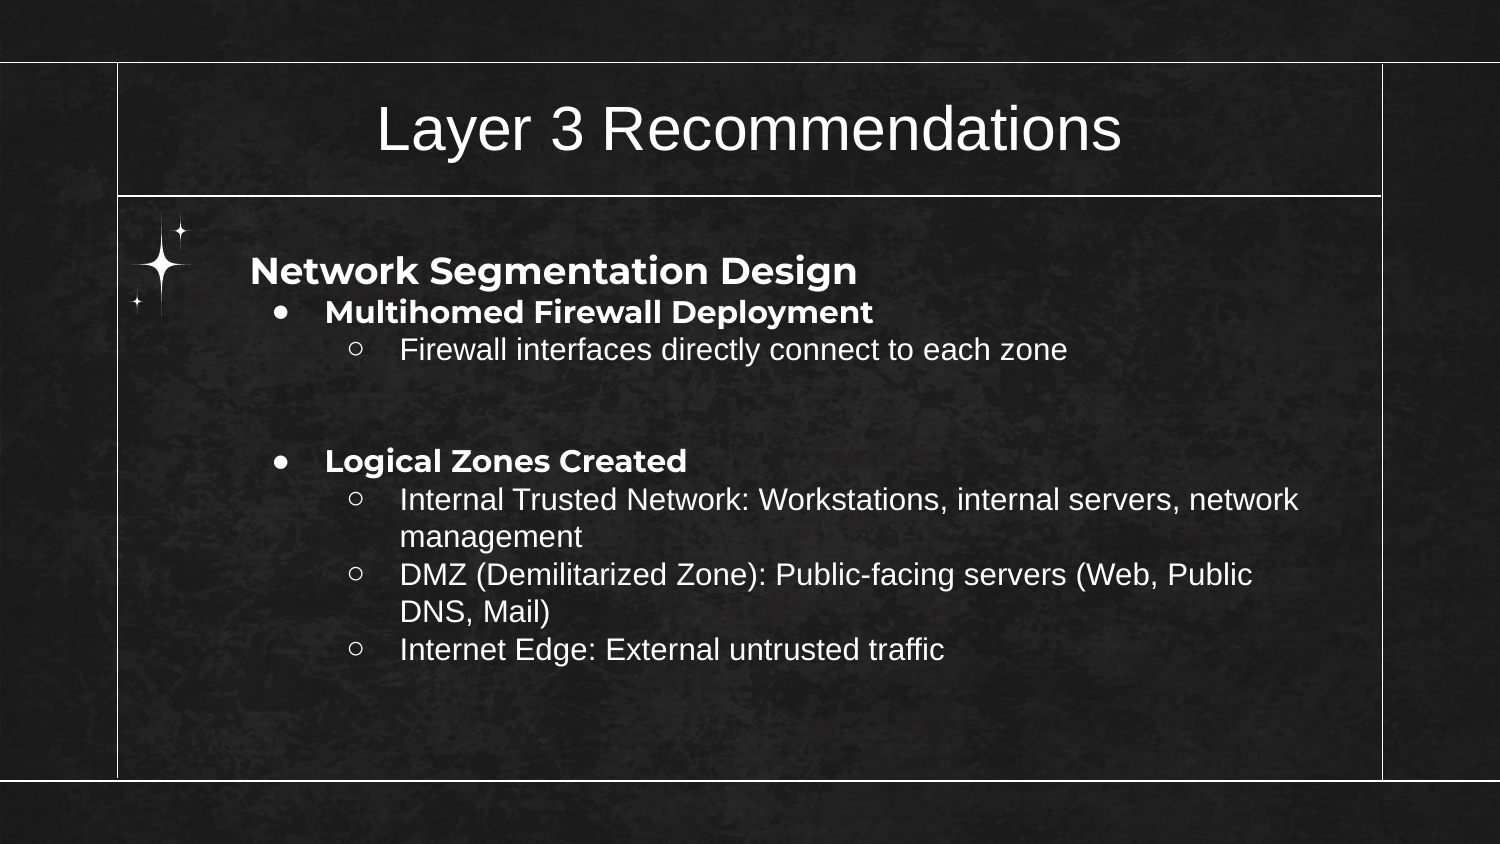

# Layer 3 Recommendations

Network Segmentation Design
Multihomed Firewall Deployment
Firewall interfaces directly connect to each zone

Logical Zones Created
Internal Trusted Network: Workstations, internal servers, network management
DMZ (Demilitarized Zone): Public-facing servers (Web, Public DNS, Mail)
Internet Edge: External untrusted traffic